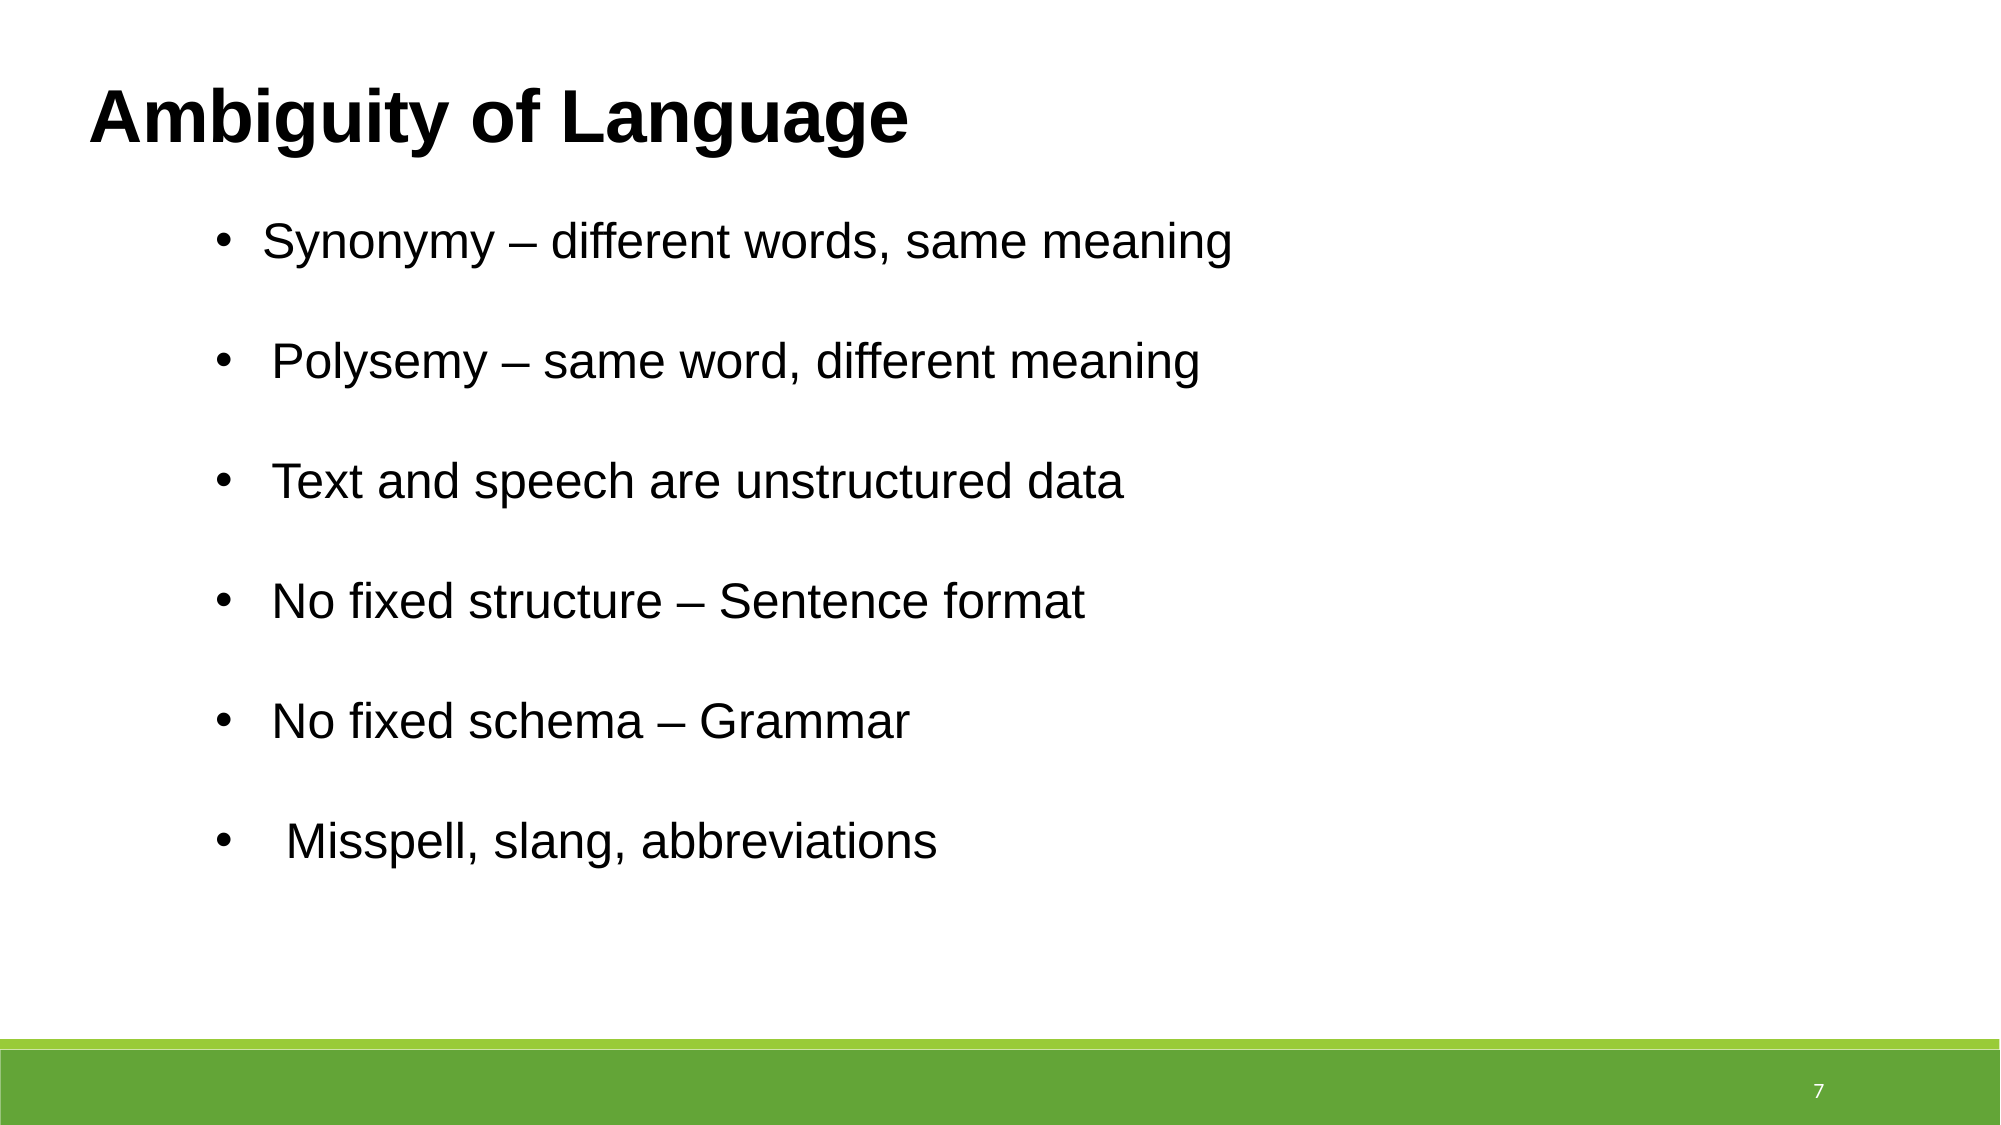

Ambiguity of Language
Synonymy – different words, same meaning

Polysemy – same word, different meaning

Text and speech are unstructured data

No fixed structure – Sentence format

No fixed schema – Grammar

 Misspell, slang, abbreviations

7